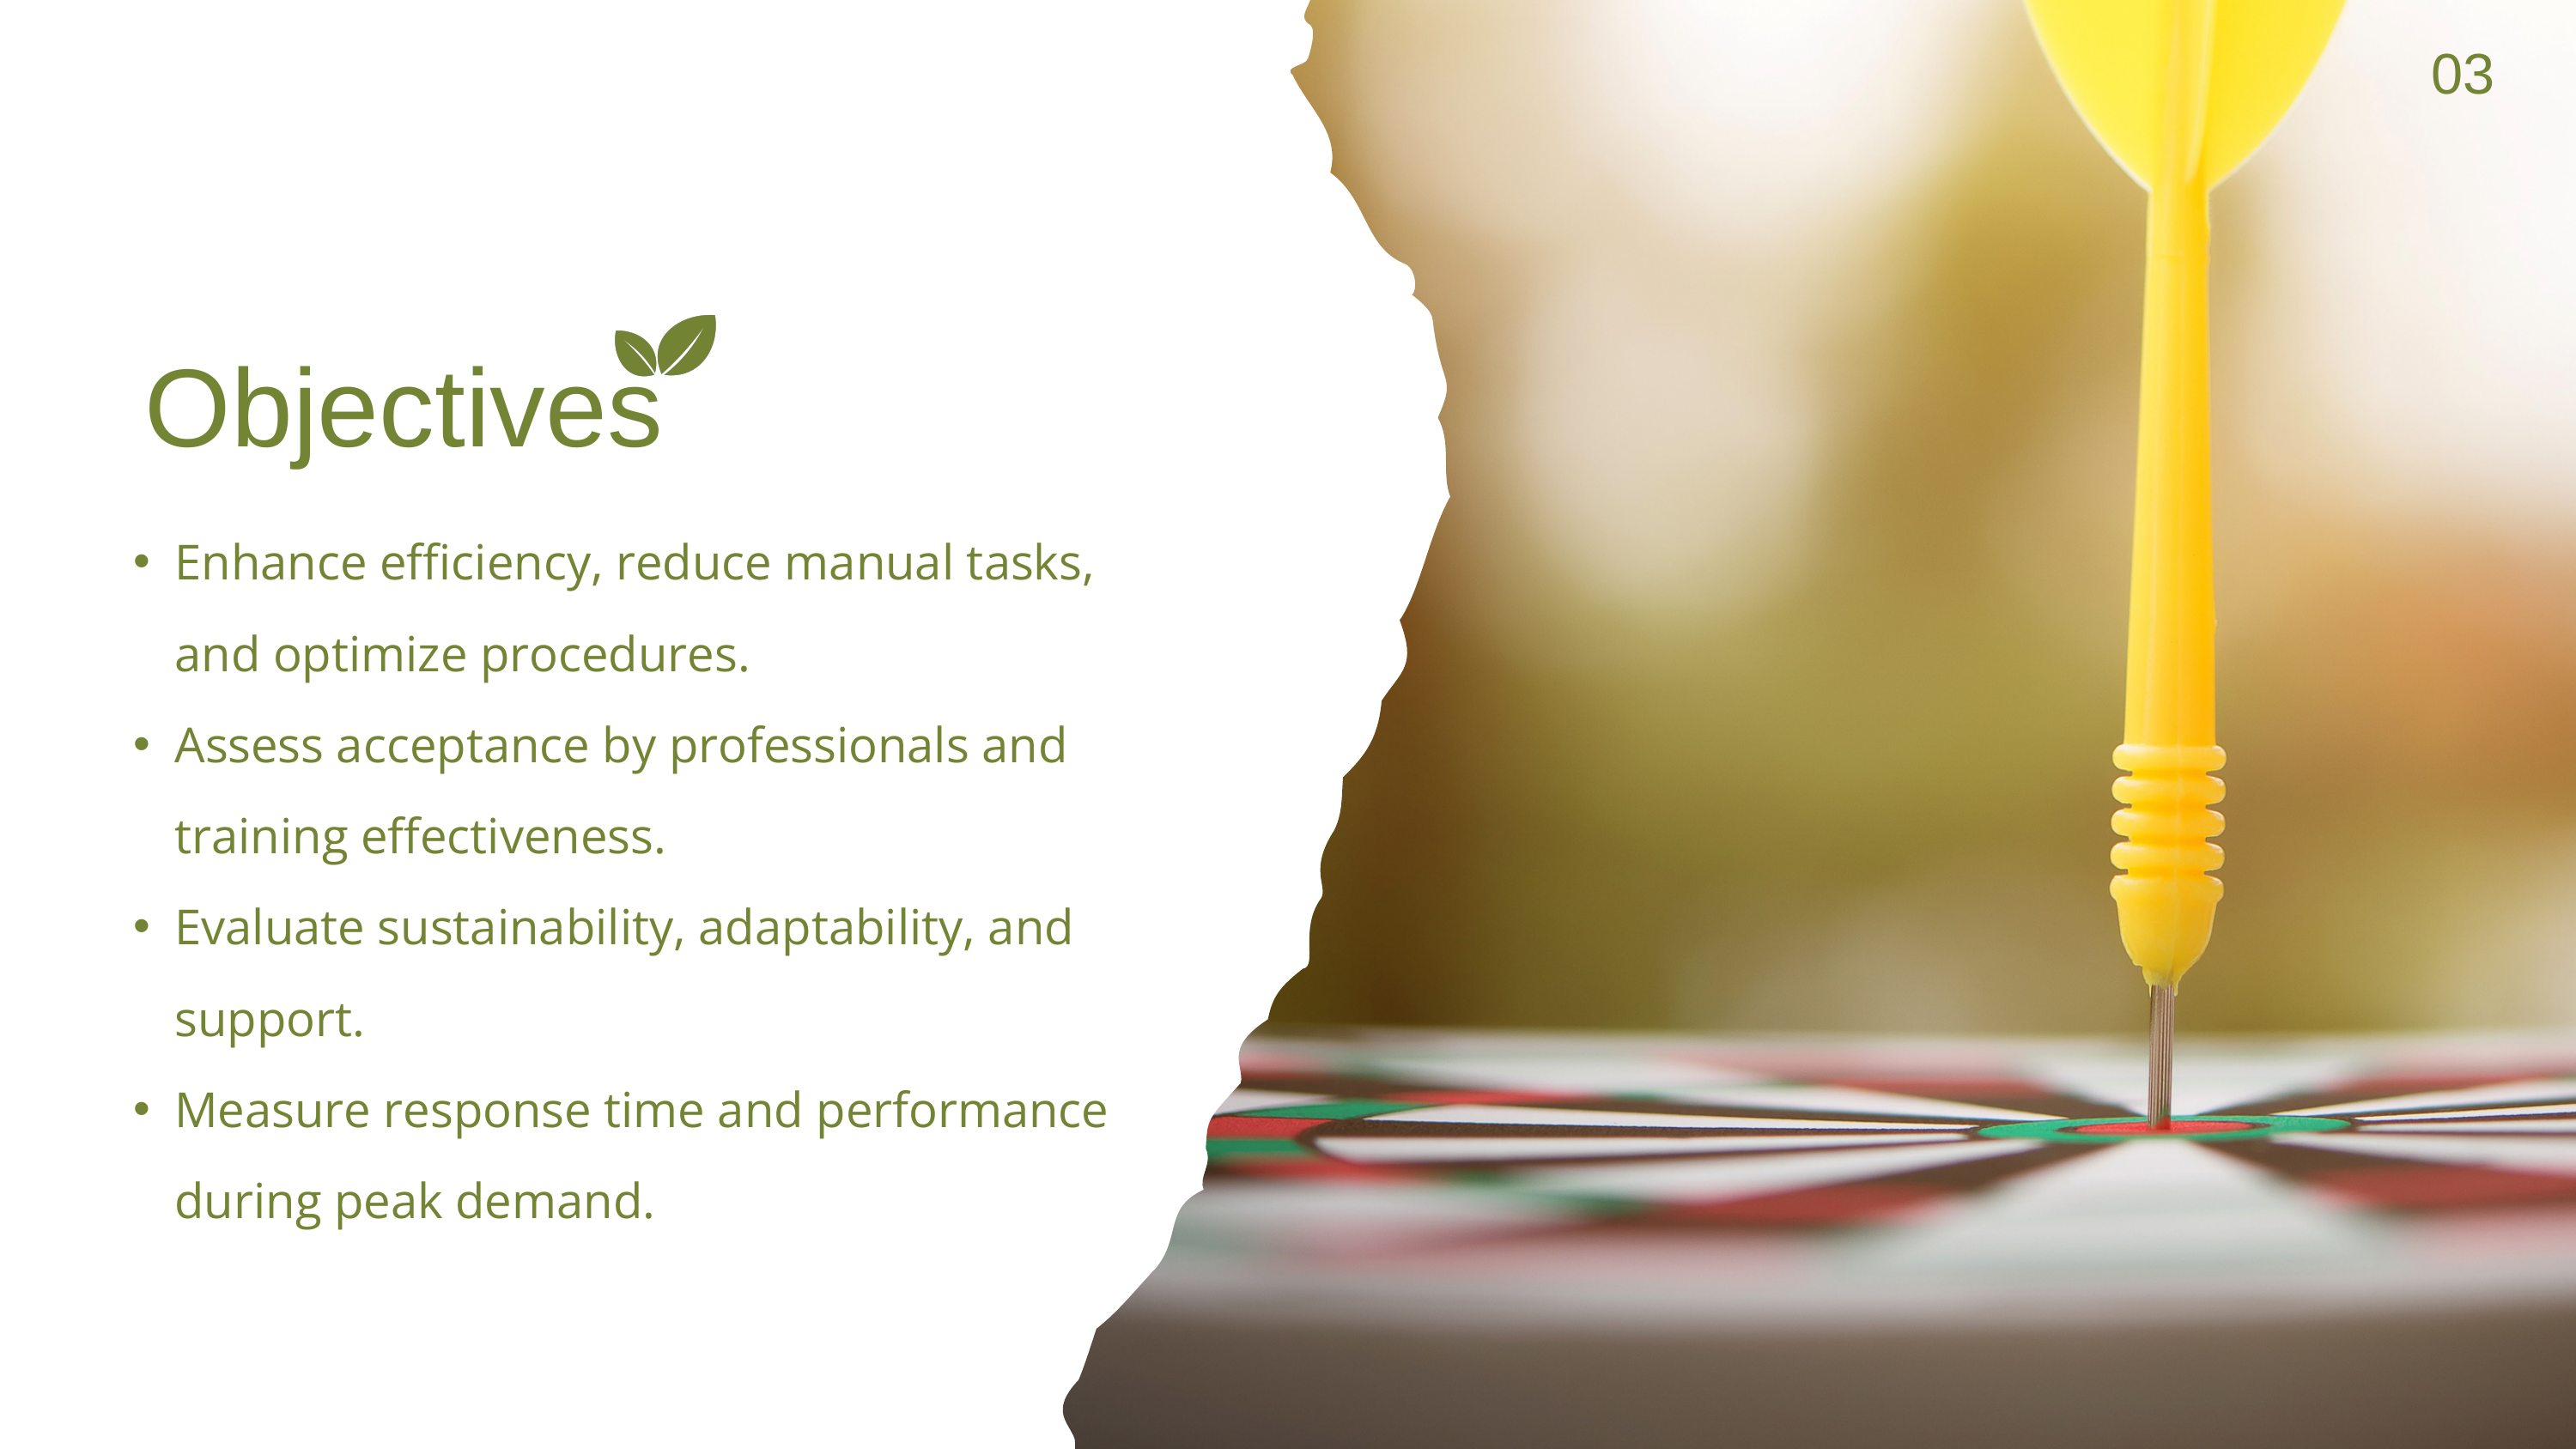

03

Objectives
Enhance efficiency, reduce manual tasks, and optimize procedures.
Assess acceptance by professionals and training effectiveness.
Evaluate sustainability, adaptability, and support.
Measure response time and performance during peak demand.